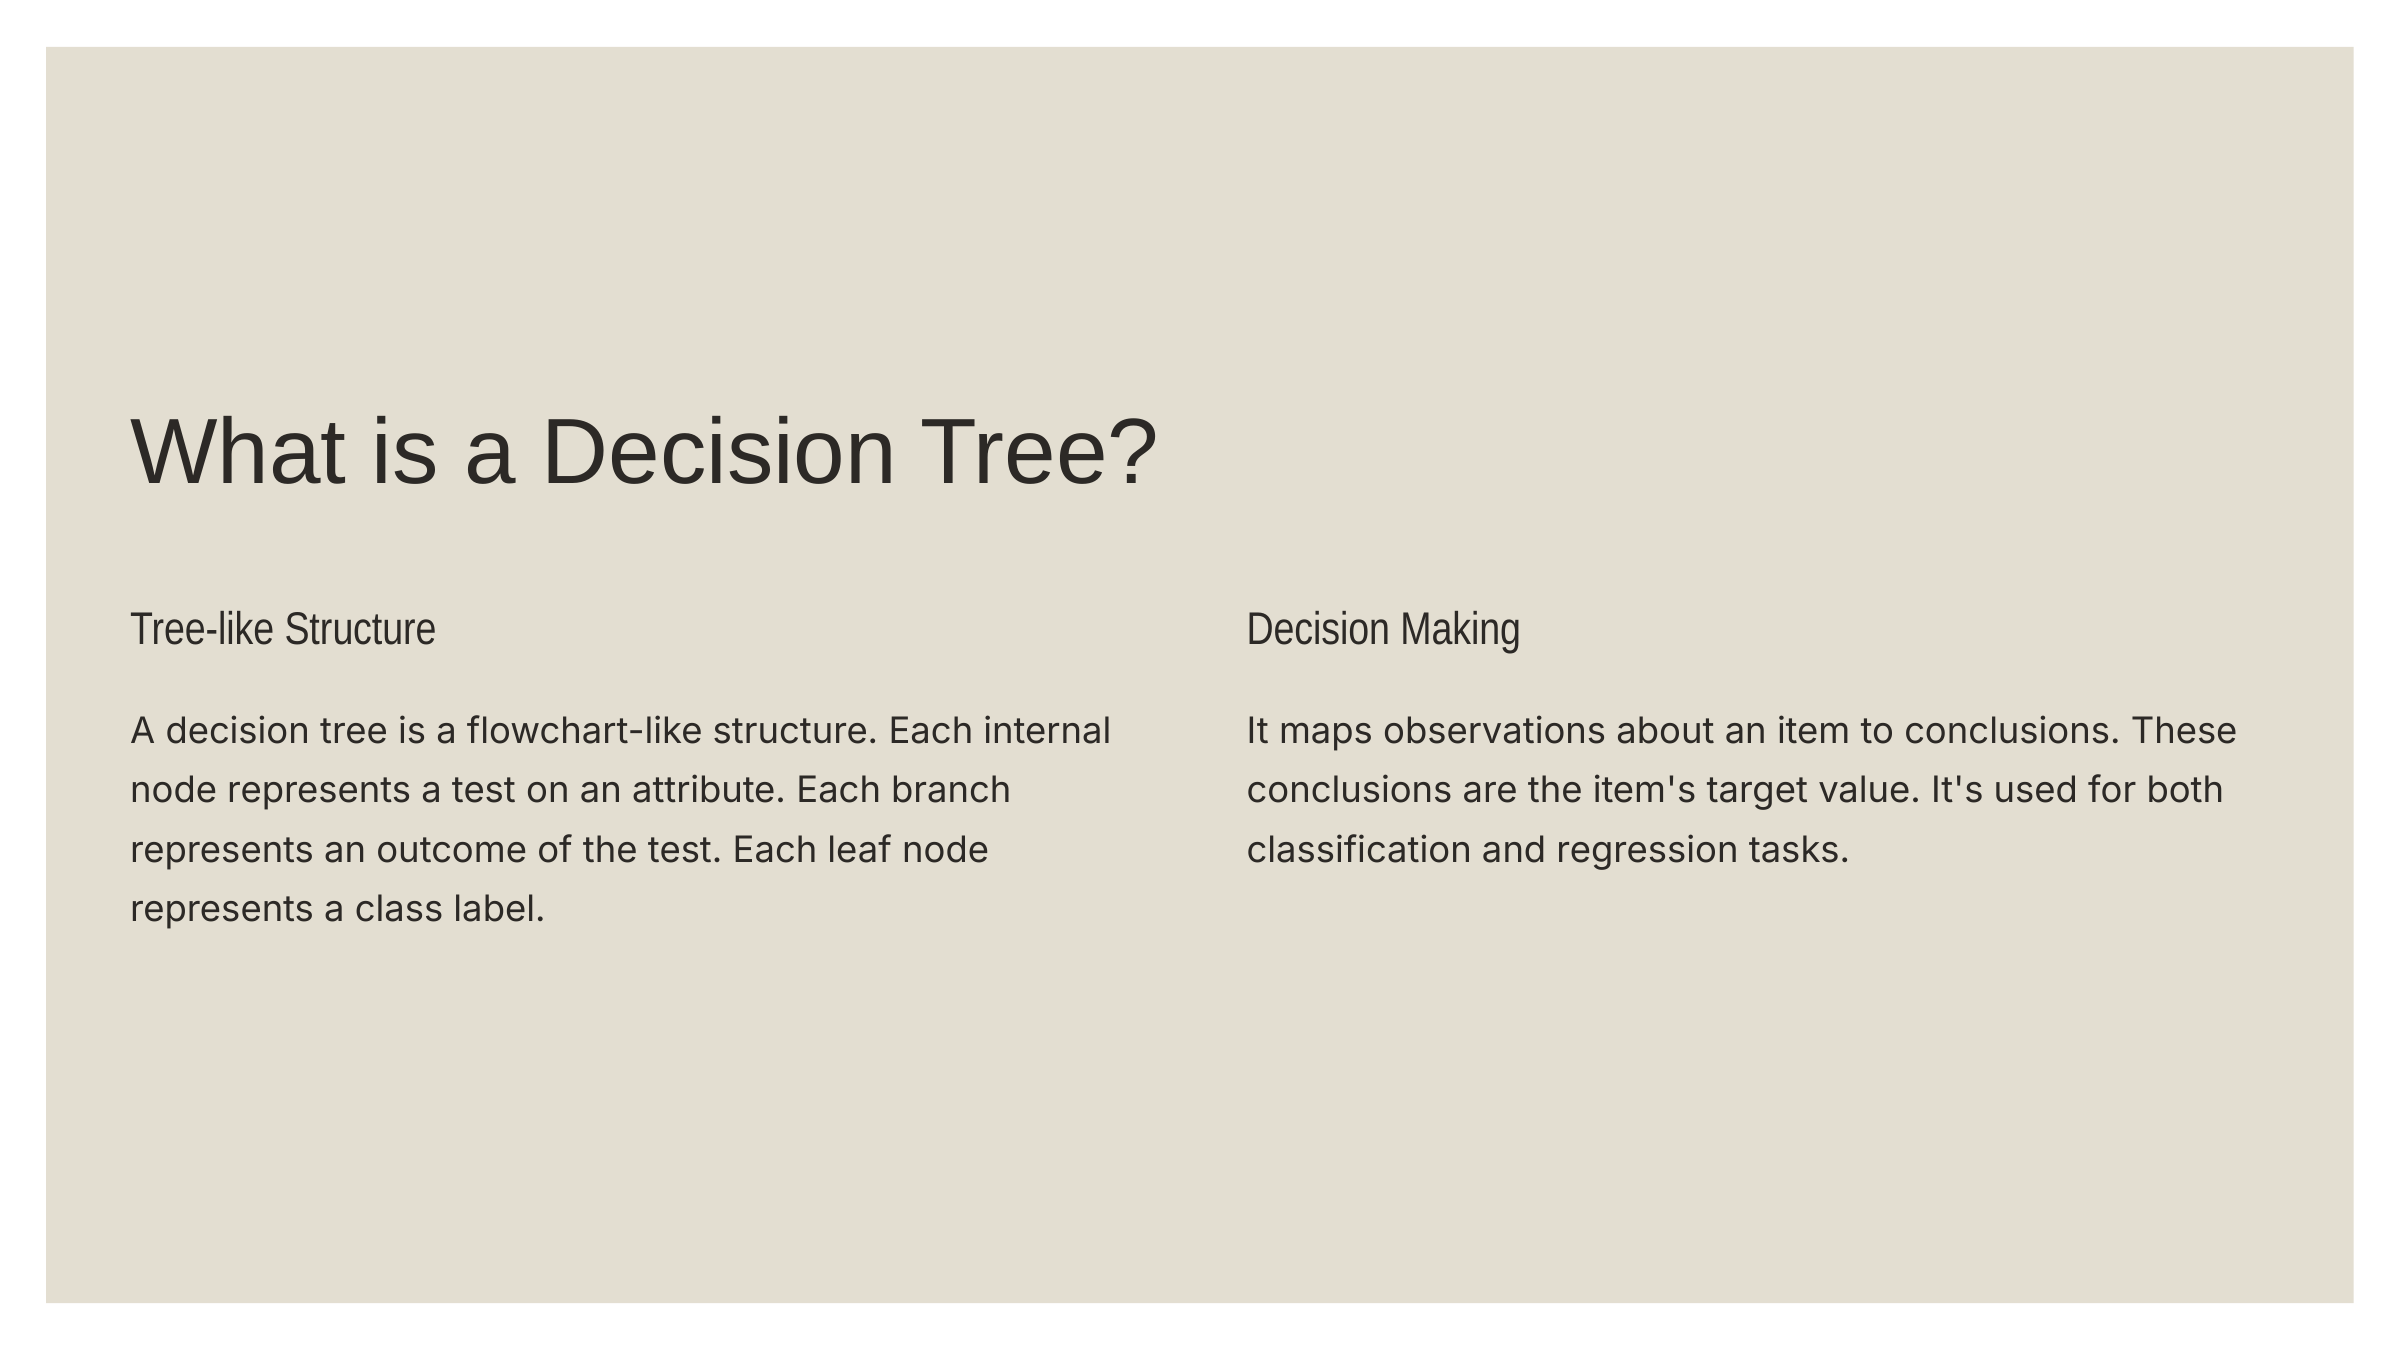

What is a Decision Tree?
Tree-like Structure
Decision Making
A decision tree is a flowchart-like structure. Each internal node represents a test on an attribute. Each branch represents an outcome of the test. Each leaf node represents a class label.
It maps observations about an item to conclusions. These conclusions are the item's target value. It's used for both classification and regression tasks.